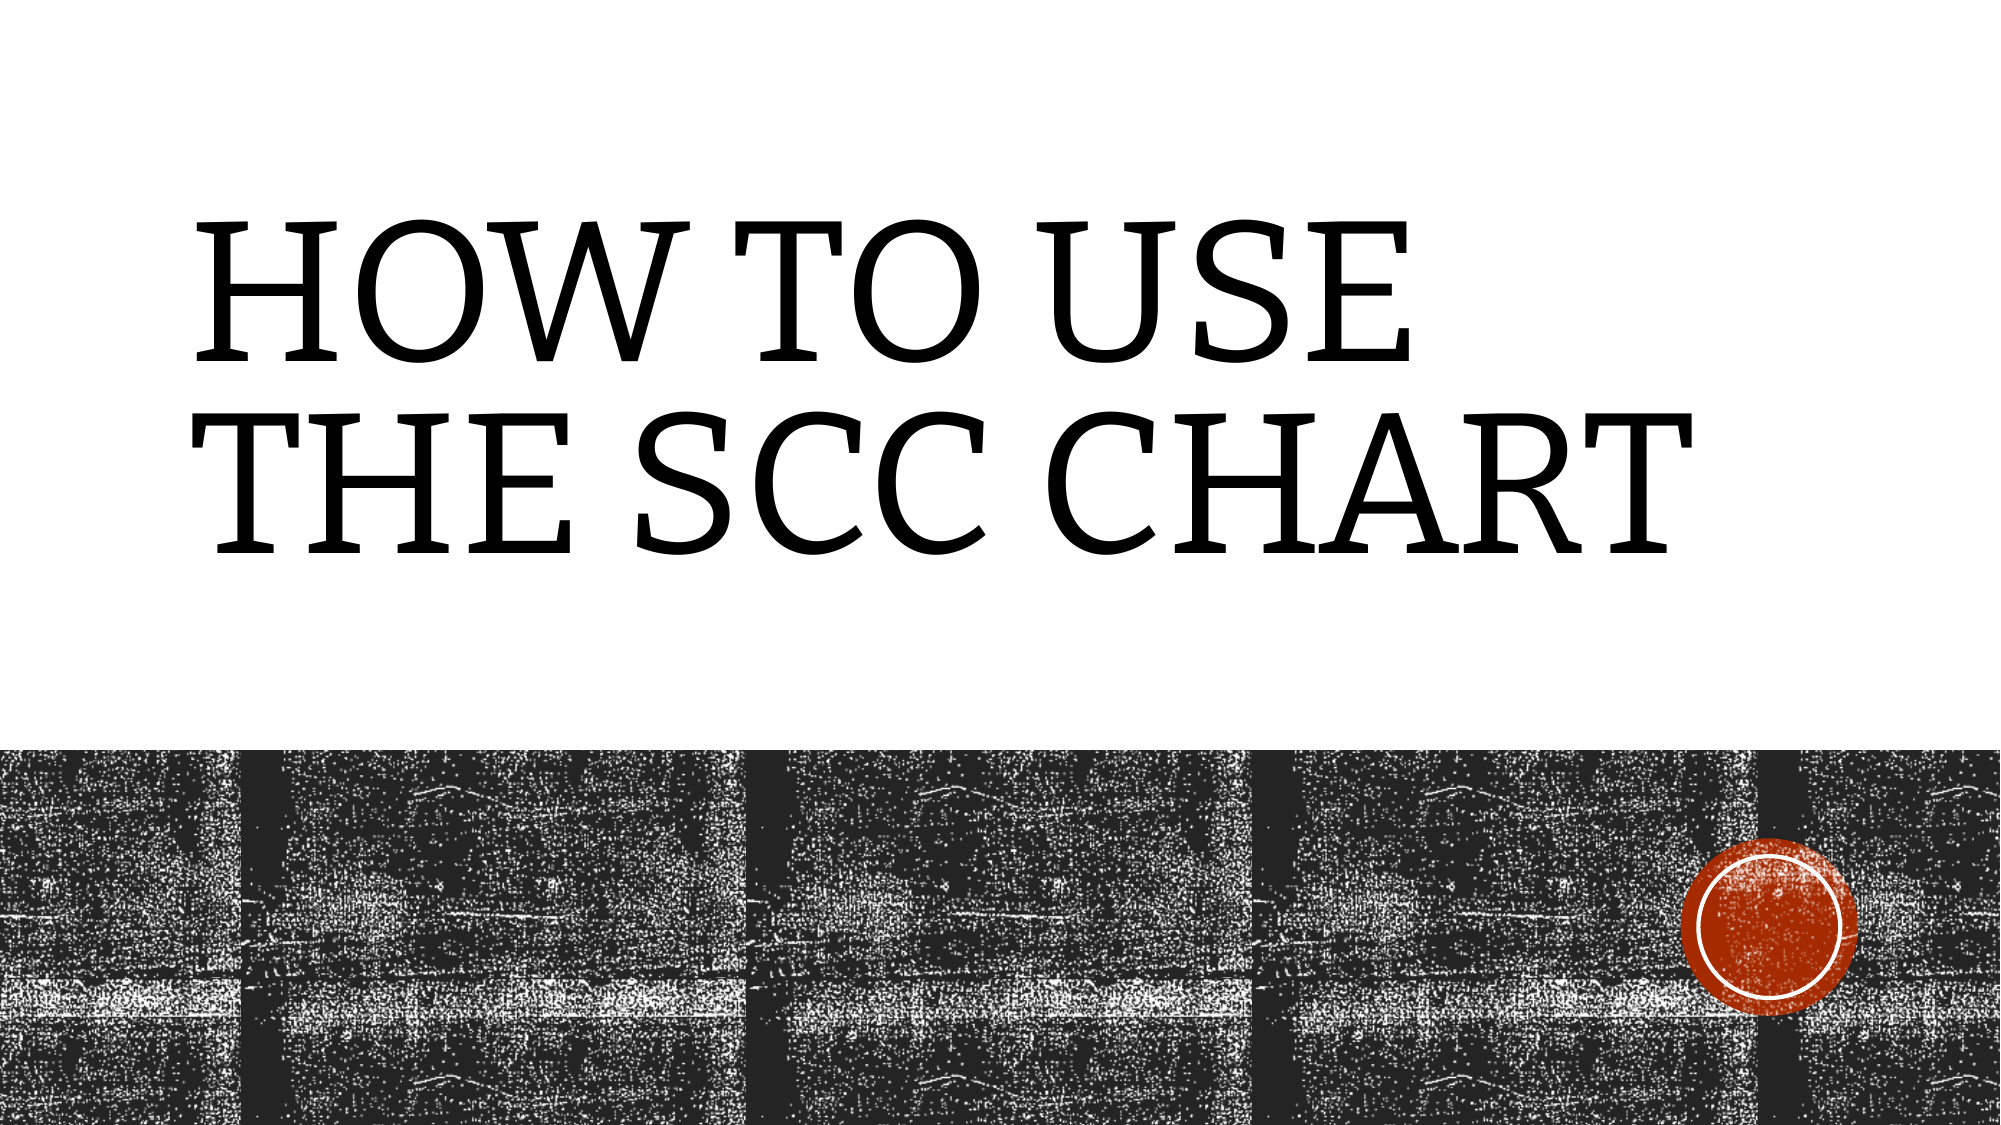

# How to use the scc chart